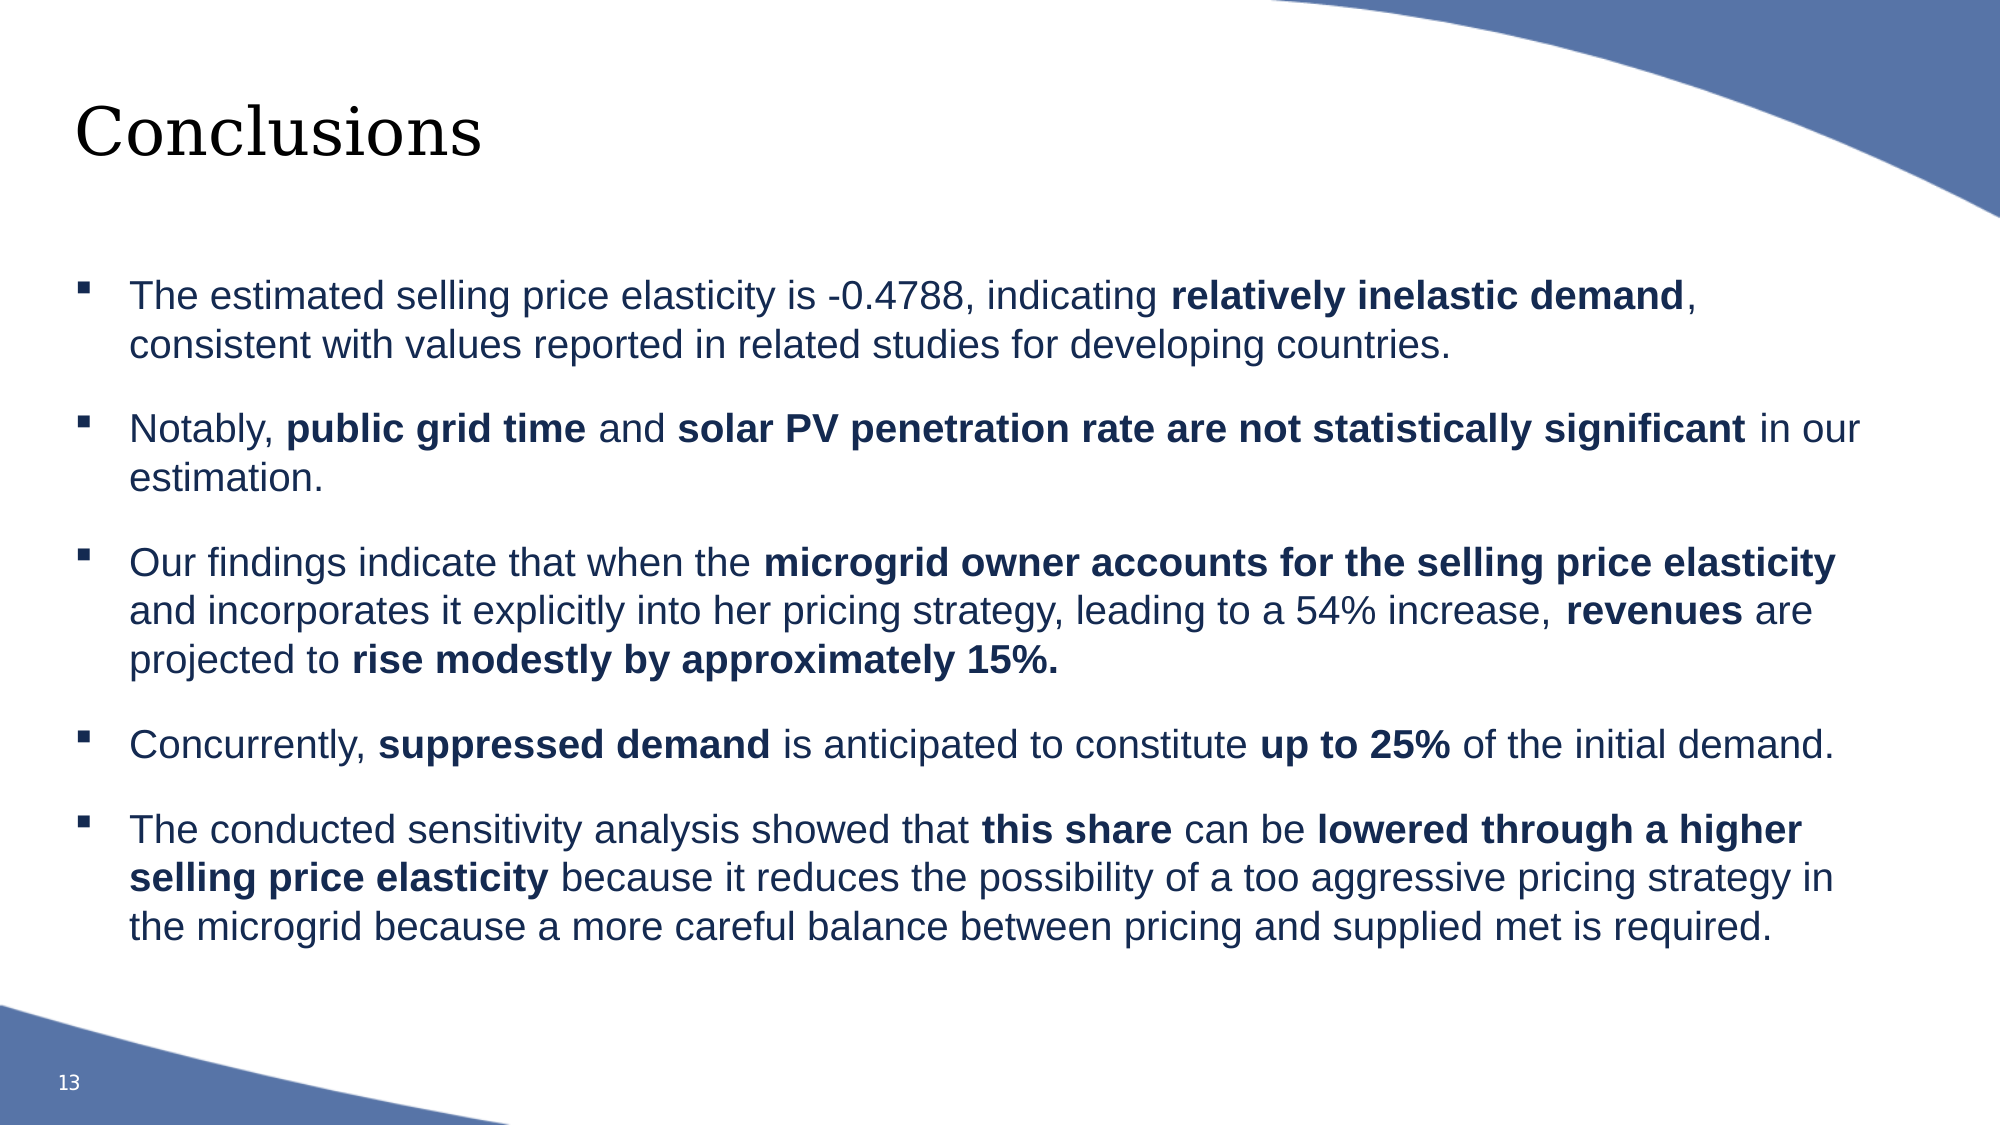

# Conclusions
The estimated selling price elasticity is -0.4788, indicating relatively inelastic demand, consistent with values reported in related studies for developing countries.
Notably, public grid time and solar PV penetration rate are not statistically significant in our estimation.
Our findings indicate that when the microgrid owner accounts for the selling price elasticity and incorporates it explicitly into her pricing strategy, leading to a 54% increase, revenues are projected to rise modestly by approximately 15%.
Concurrently, suppressed demand is anticipated to constitute up to 25% of the initial demand.
The conducted sensitivity analysis showed that this share can be lowered through a higher selling price elasticity because it reduces the possibility of a too aggressive pricing strategy in the microgrid because a more careful balance between pricing and supplied met is required.

13